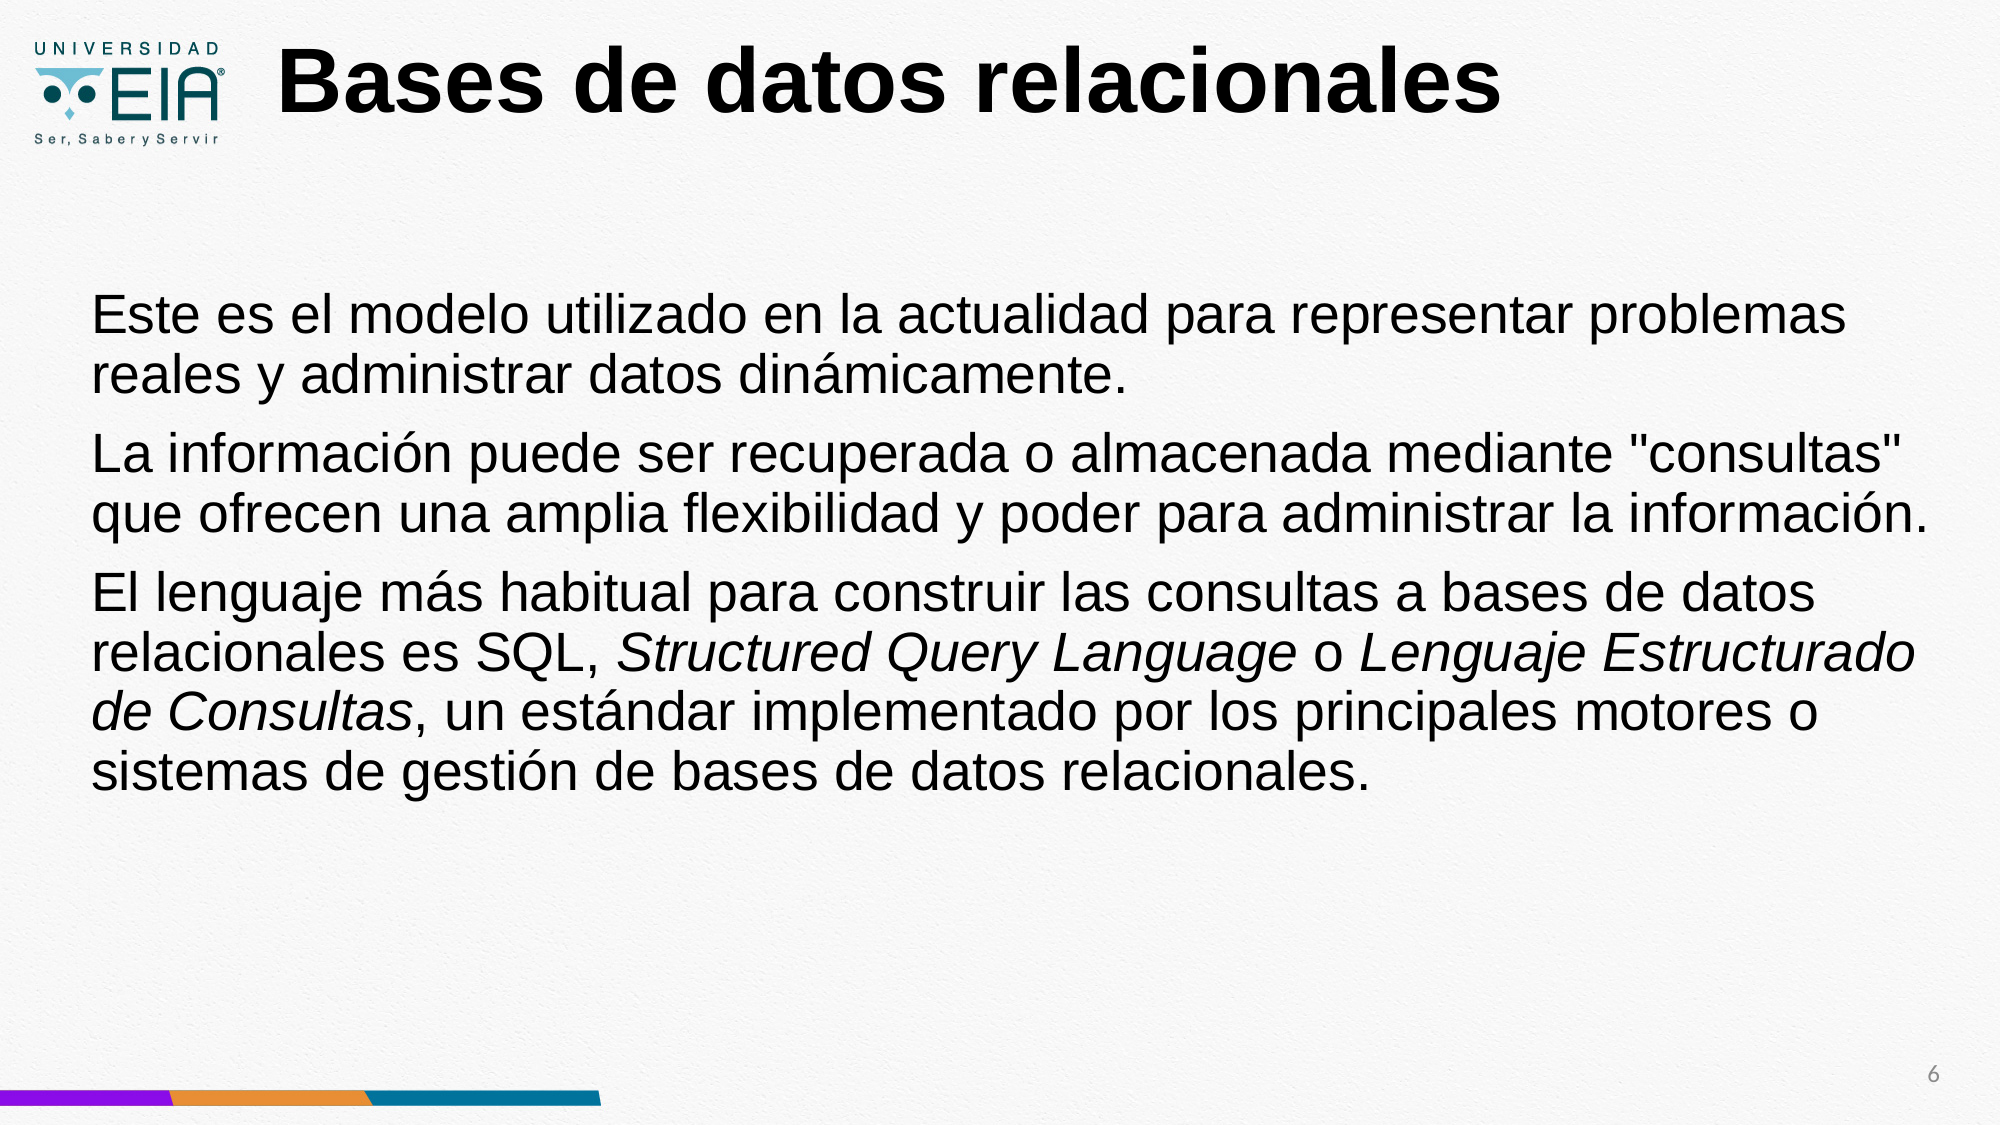

# Bases de datos relacionales
Este es el modelo utilizado en la actualidad para representar problemas reales y administrar datos dinámicamente.
La información puede ser recuperada o almacenada mediante "consultas" que ofrecen una amplia flexibilidad y poder para administrar la información.
El lenguaje más habitual para construir las consultas a bases de datos relacionales es SQL, Structured Query Language o Lenguaje Estructurado de Consultas, un estándar implementado por los principales motores o sistemas de gestión de bases de datos relacionales.
6